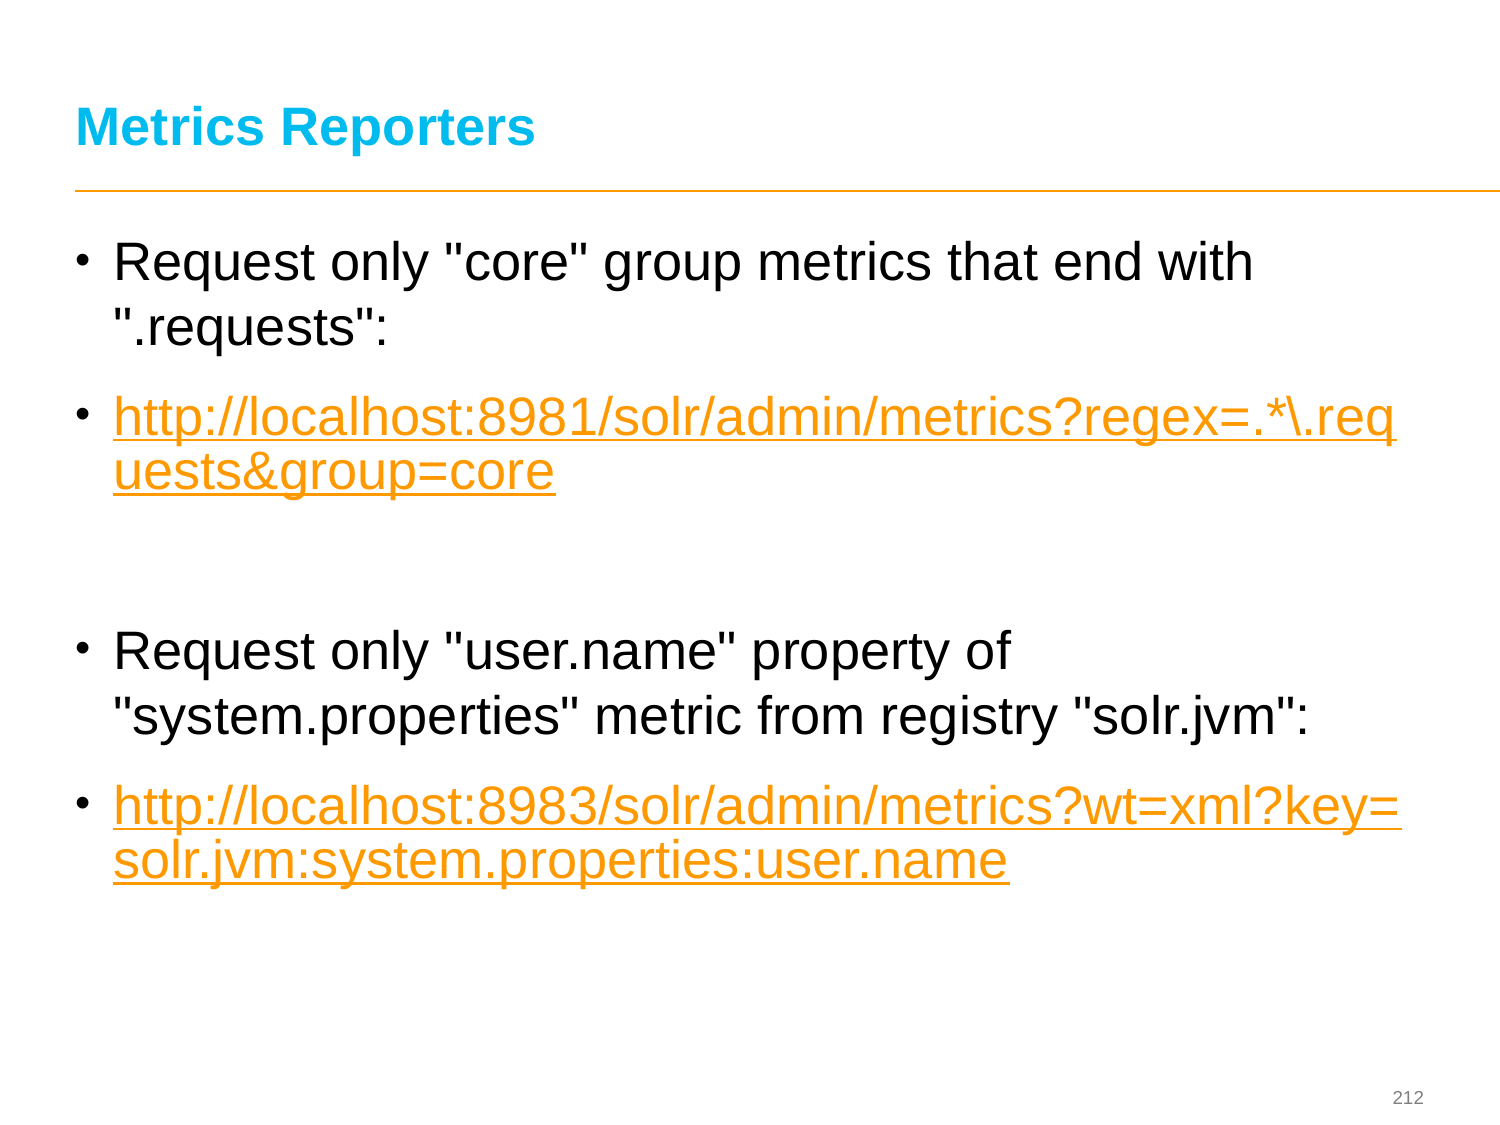

# Metrics Reporters
Request only "core" group metrics that end with ".requests":
http://localhost:8981/solr/admin/metrics?regex=.*\.requests&group=core

Request only "user.name" property of "system.properties" metric from registry "solr.jvm":
http://localhost:8983/solr/admin/metrics?wt=xml?key=solr.jvm:system.properties:user.name